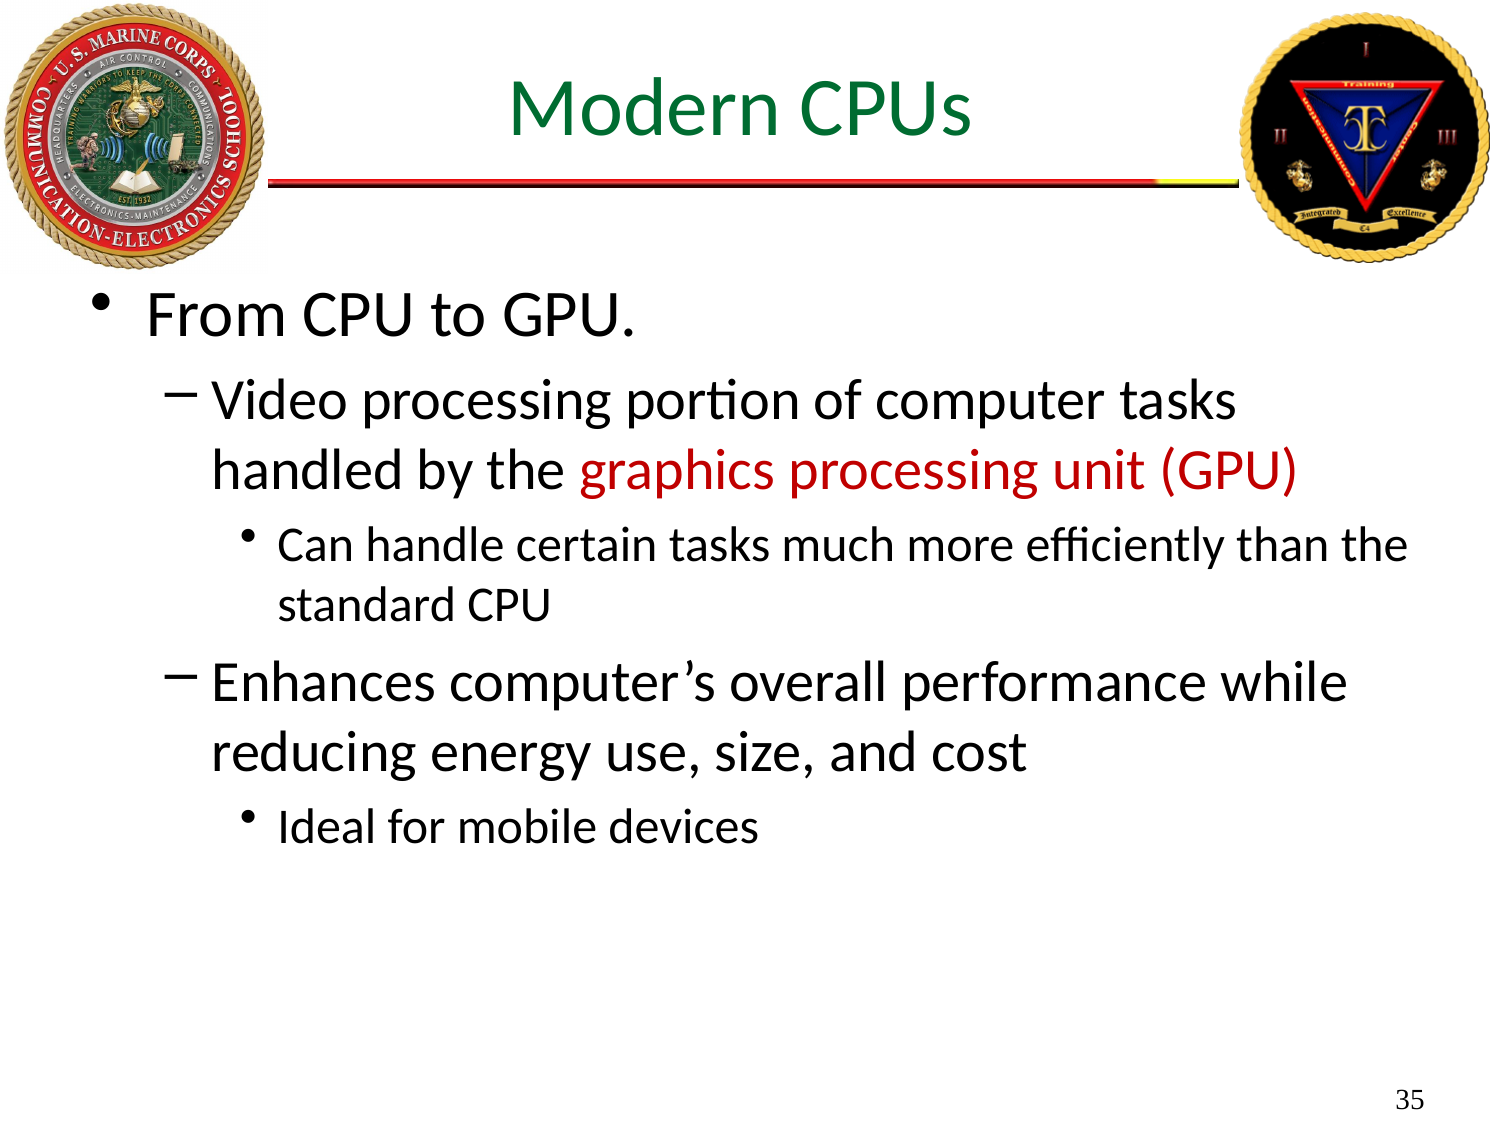

# Modern CPUs
From CPU to GPU.
Video processing portion of computer tasks handled by the graphics processing unit (GPU)
Can handle certain tasks much more efficiently than the standard CPU
Enhances computer’s overall performance while reducing energy use, size, and cost
Ideal for mobile devices